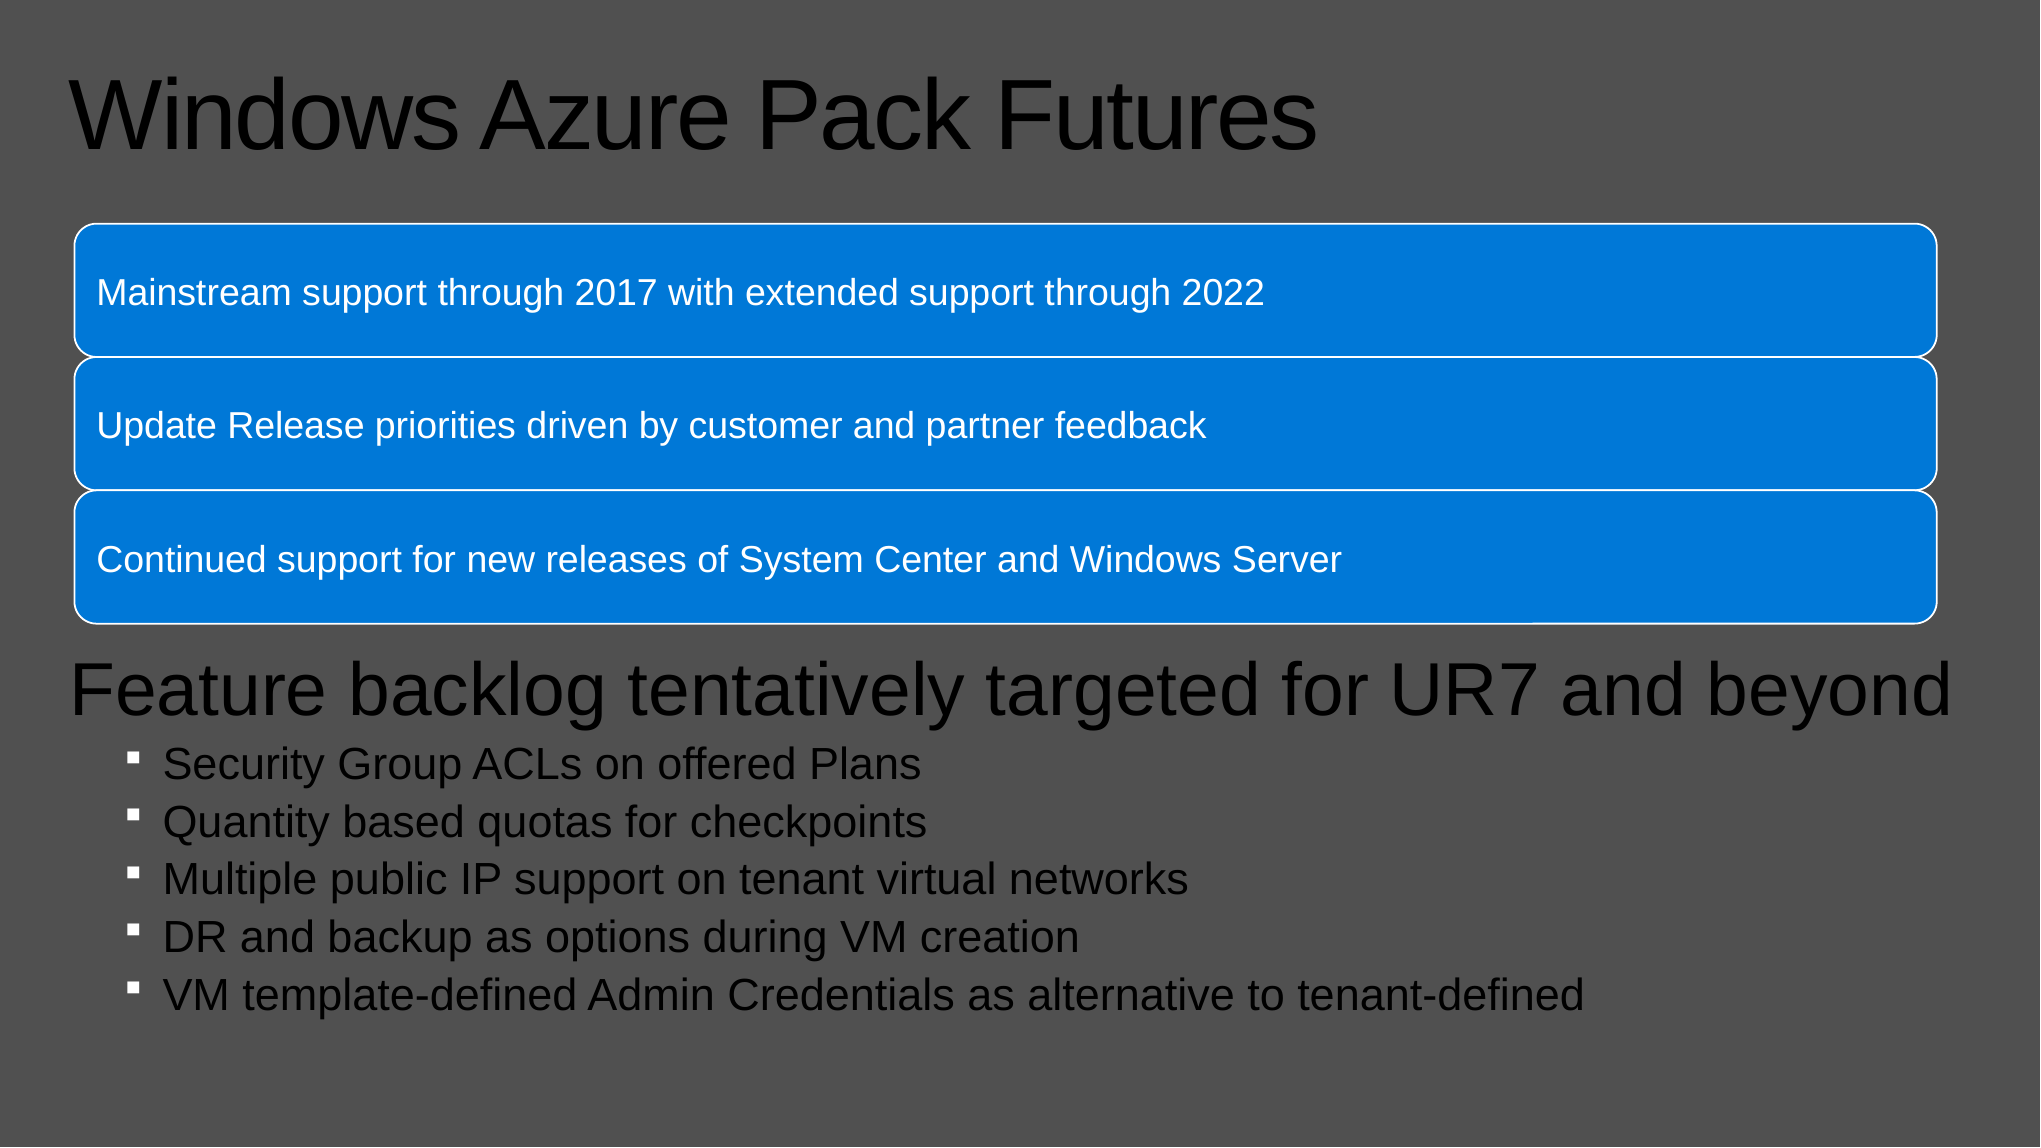

# Windows Azure Pack Futures
Update Release priorities driven by customer and partner feedback
Continued support for new releases of System Center and Windows Server
Mainstream support through 2017 with extended support through 2022
Feature backlog tentatively targeted for UR7 and beyond
Security Group ACLs on offered Plans
Quantity based quotas for checkpoints
Multiple public IP support on tenant virtual networks
DR and backup as options during VM creation
VM template-defined Admin Credentials as alternative to tenant-defined